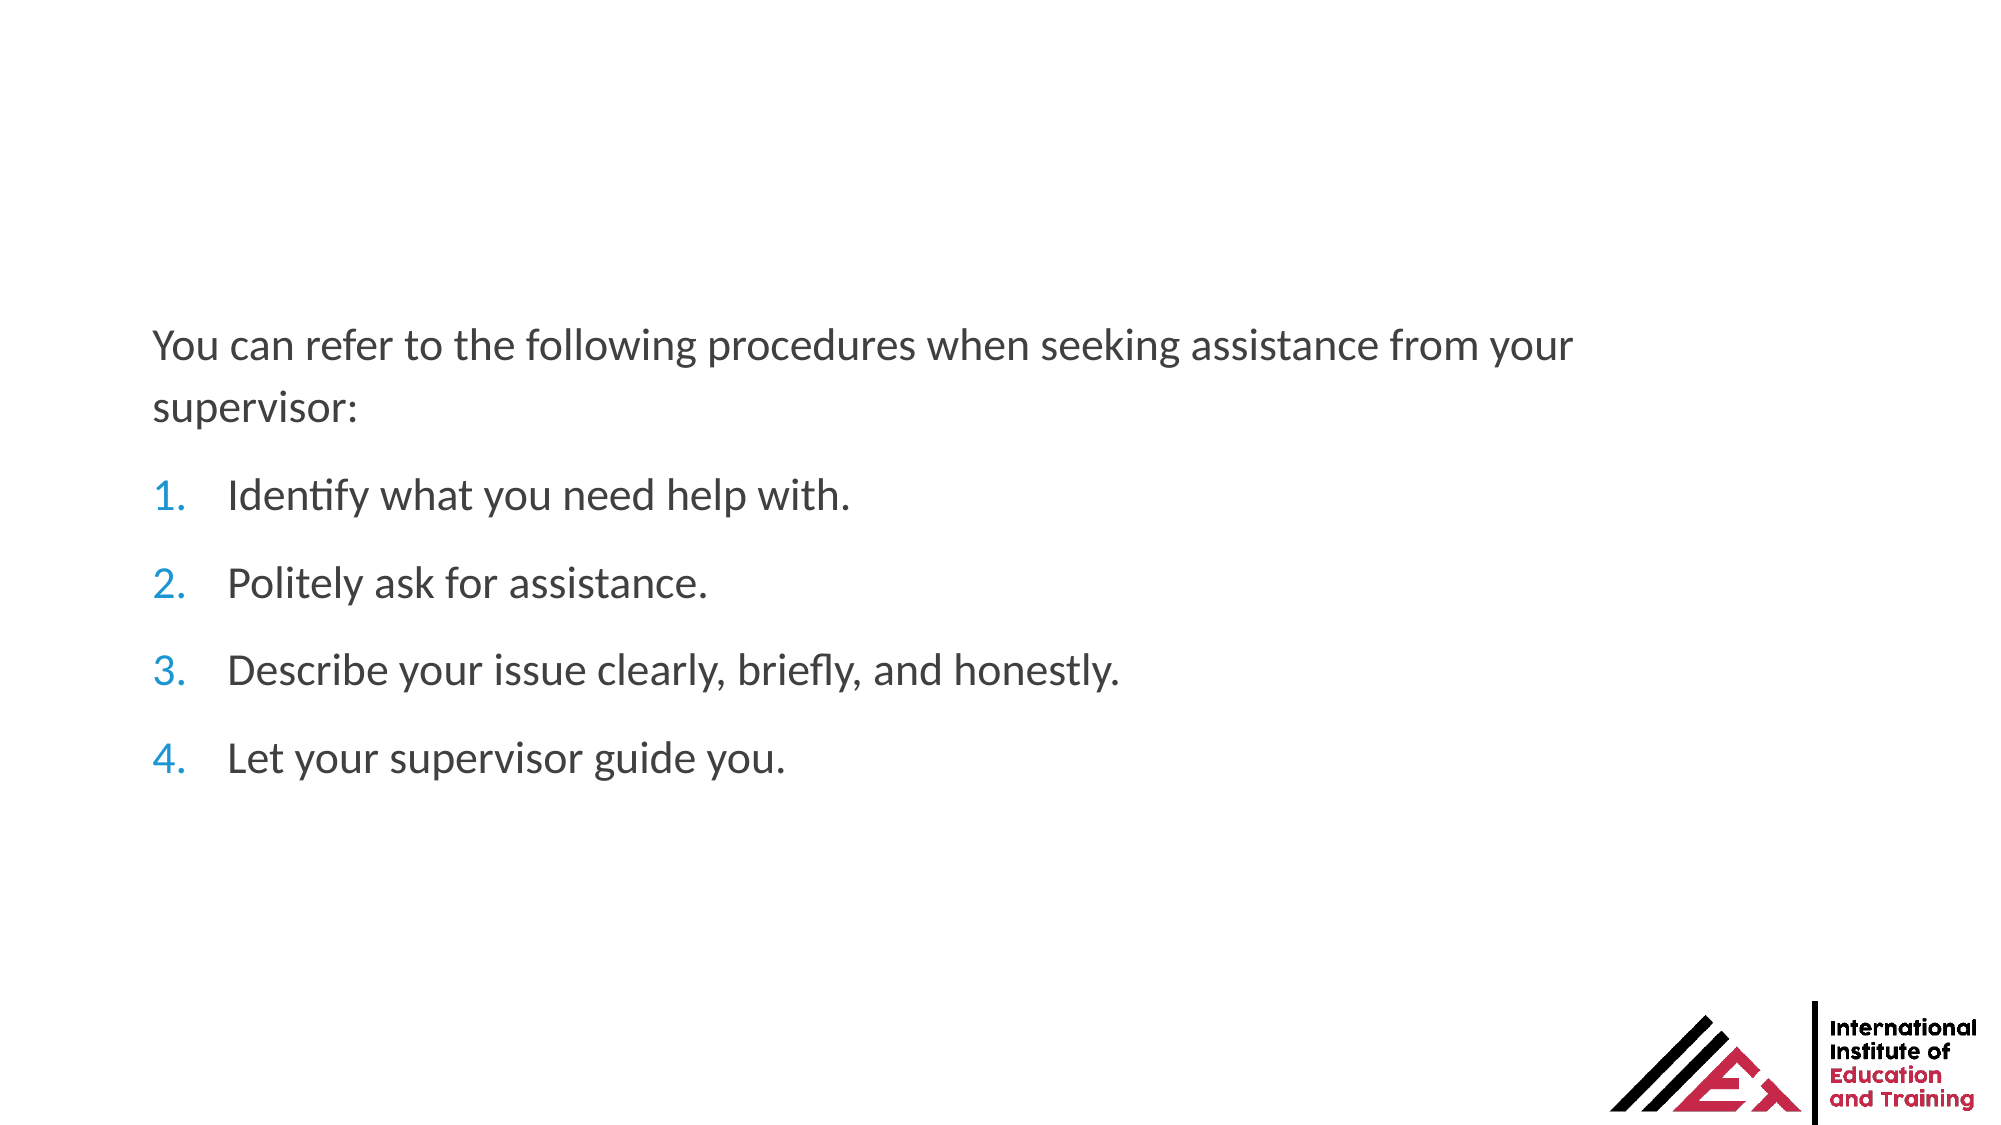

You can refer to the following procedures when seeking assistance from your supervisor:
Identify what you need help with.
Politely ask for assistance.
Describe your issue clearly, briefly, and honestly.
Let your supervisor guide you.